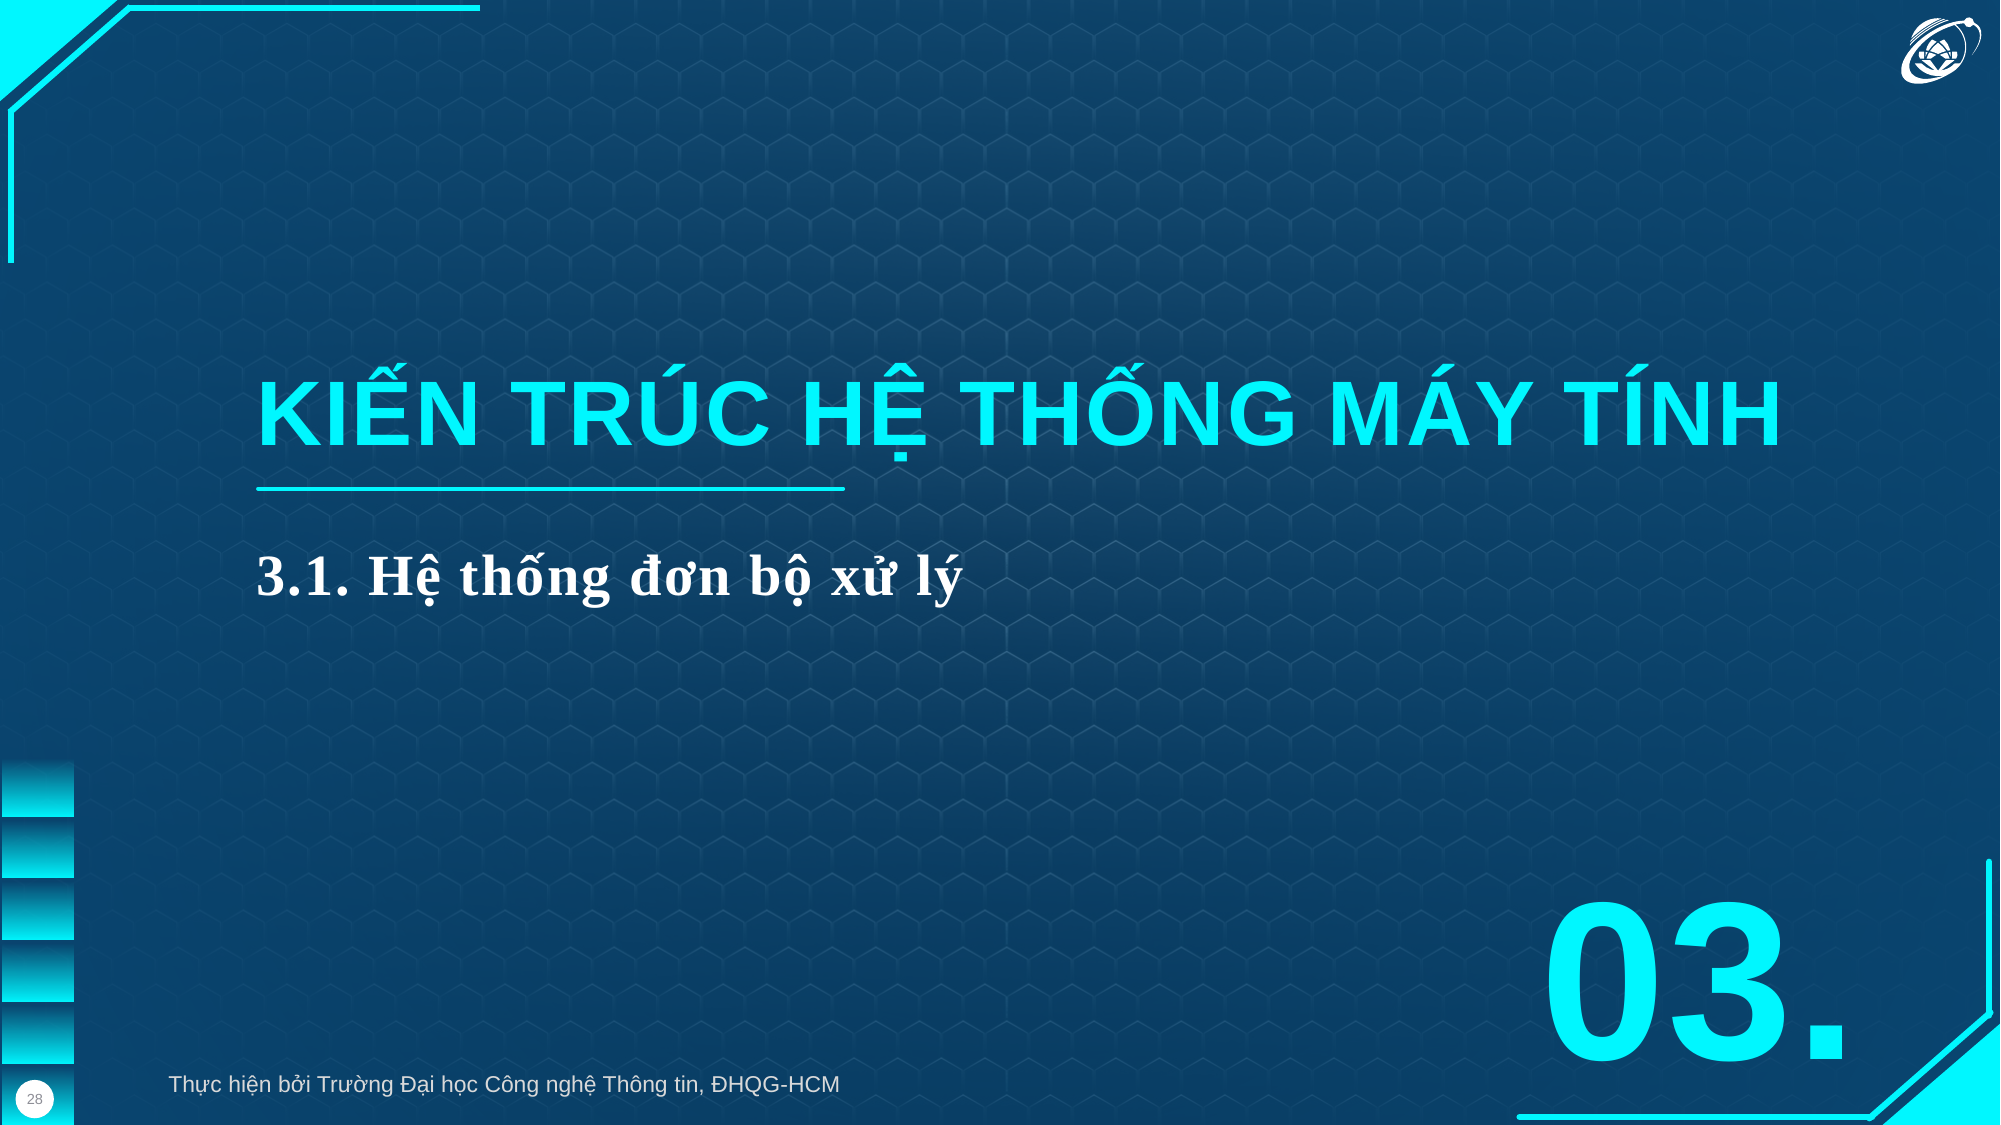

KIẾN TRÚC HỆ THỐNG MÁY TÍNH
3.1. Hệ thống đơn bộ xử lý

03.
Thực hiện bởi Trường Đại học Công nghệ Thông tin, ĐHQG-HCM
28